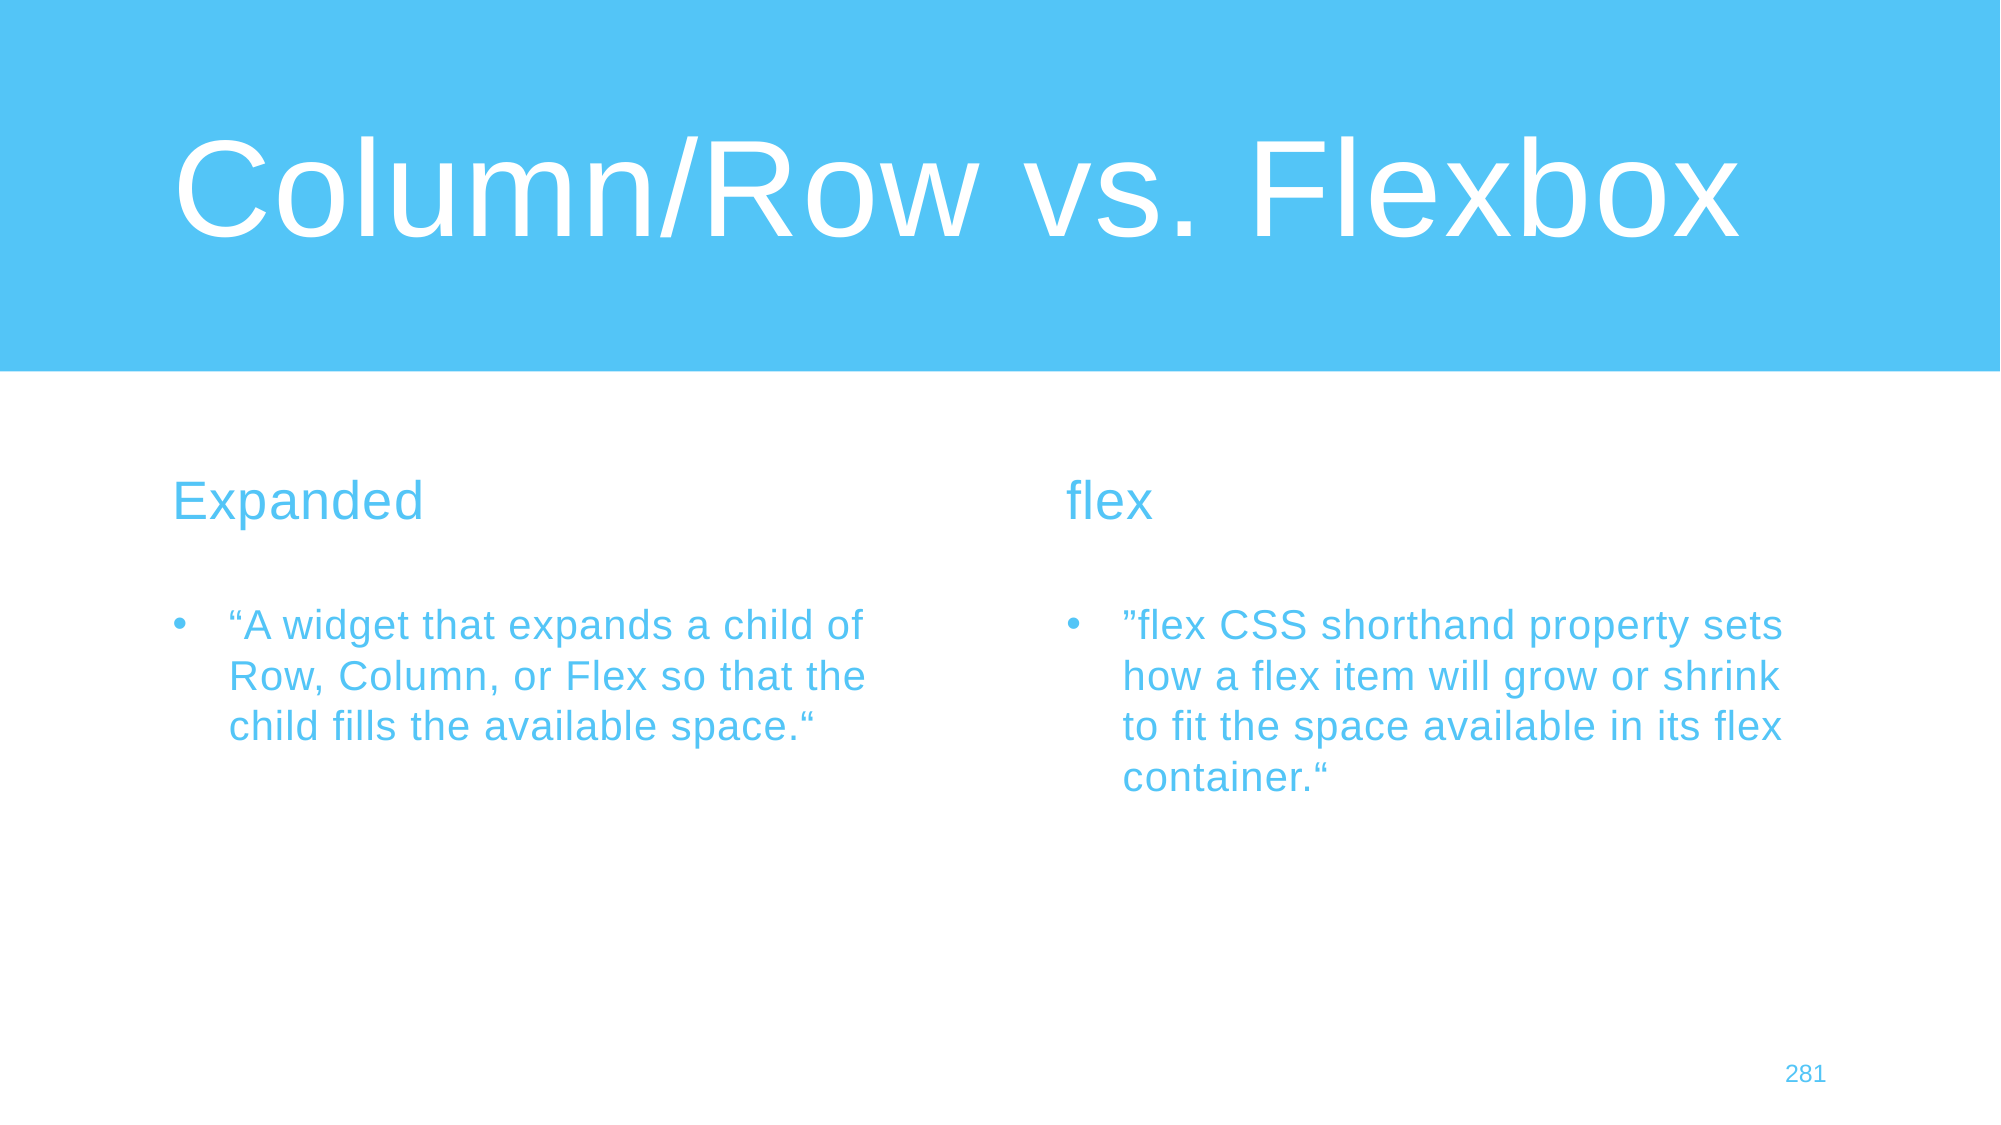

# Column/Row vs. Flexbox
Expanded
flex
“A widget that expands a child of Row, Column, or Flex so that the child fills the available space.“
”flex CSS shorthand property sets how a flex item will grow or shrink to fit the space available in its flex container.“

281